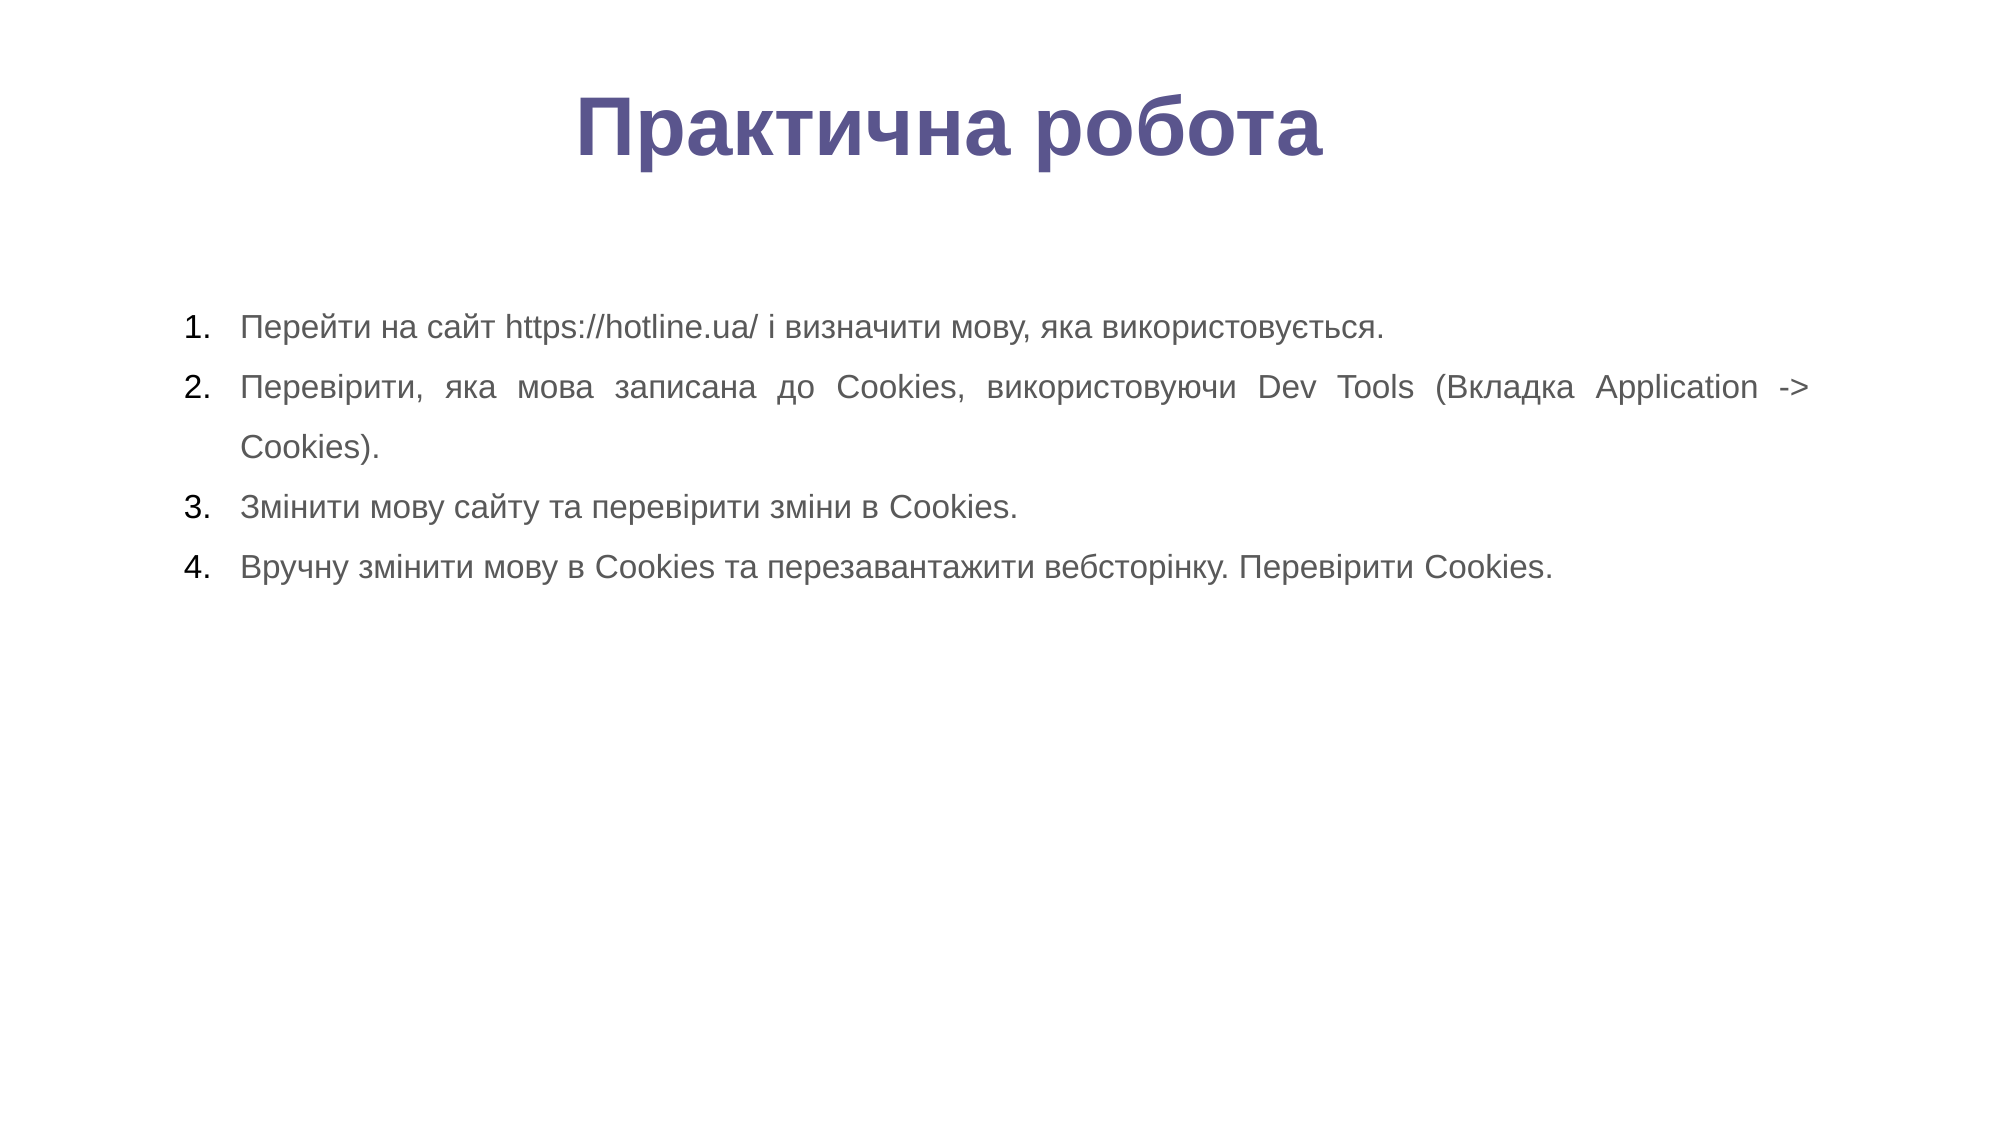

Практична робота
Перейти на сайт https://hotline.ua/ і визначити мову, яка використовується.
Перевірити, яка мова записана до Cookies, використовуючи Dev Tools (Вкладка Application -> Cookies).
Змінити мову сайту та перевірити зміни в Cookies.
Вручну змінити мову в Cookies та перезавантажити вебсторінку. Перевірити Cookies.